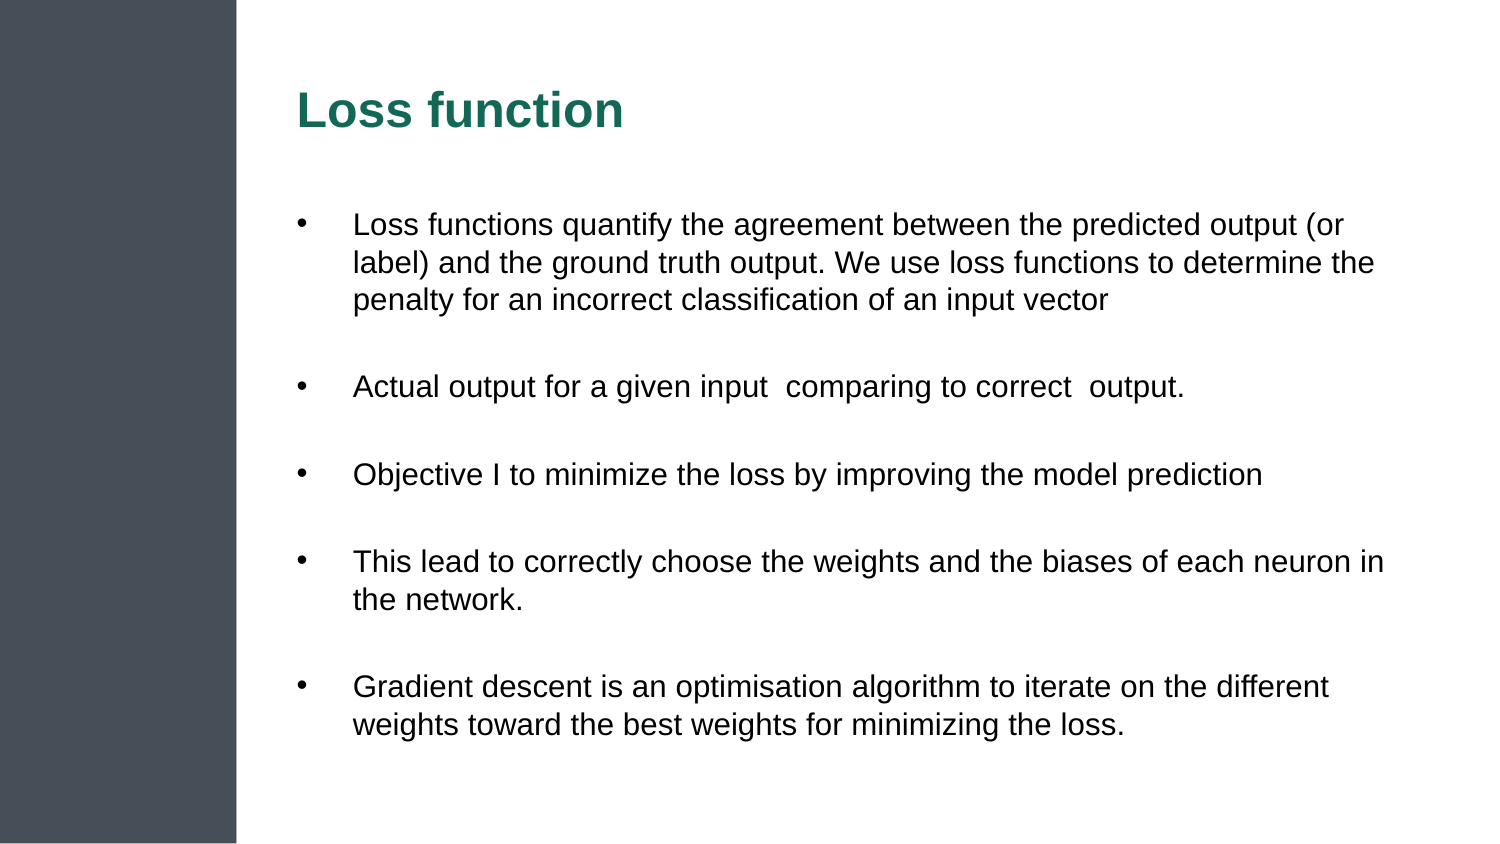

# Loss function
Loss functions quantify the agreement between the predicted output (or label) and the ground truth output. We use loss functions to determine the penalty for an incorrect classification of an input vector

Actual output for a given input  comparing to correct  output.

Objective I to minimize the loss by improving the model prediction

This lead to correctly choose the weights and the biases of each neuron in the network.

Gradient descent is an optimisation algorithm to iterate on the different weights toward the best weights for minimizing the loss.